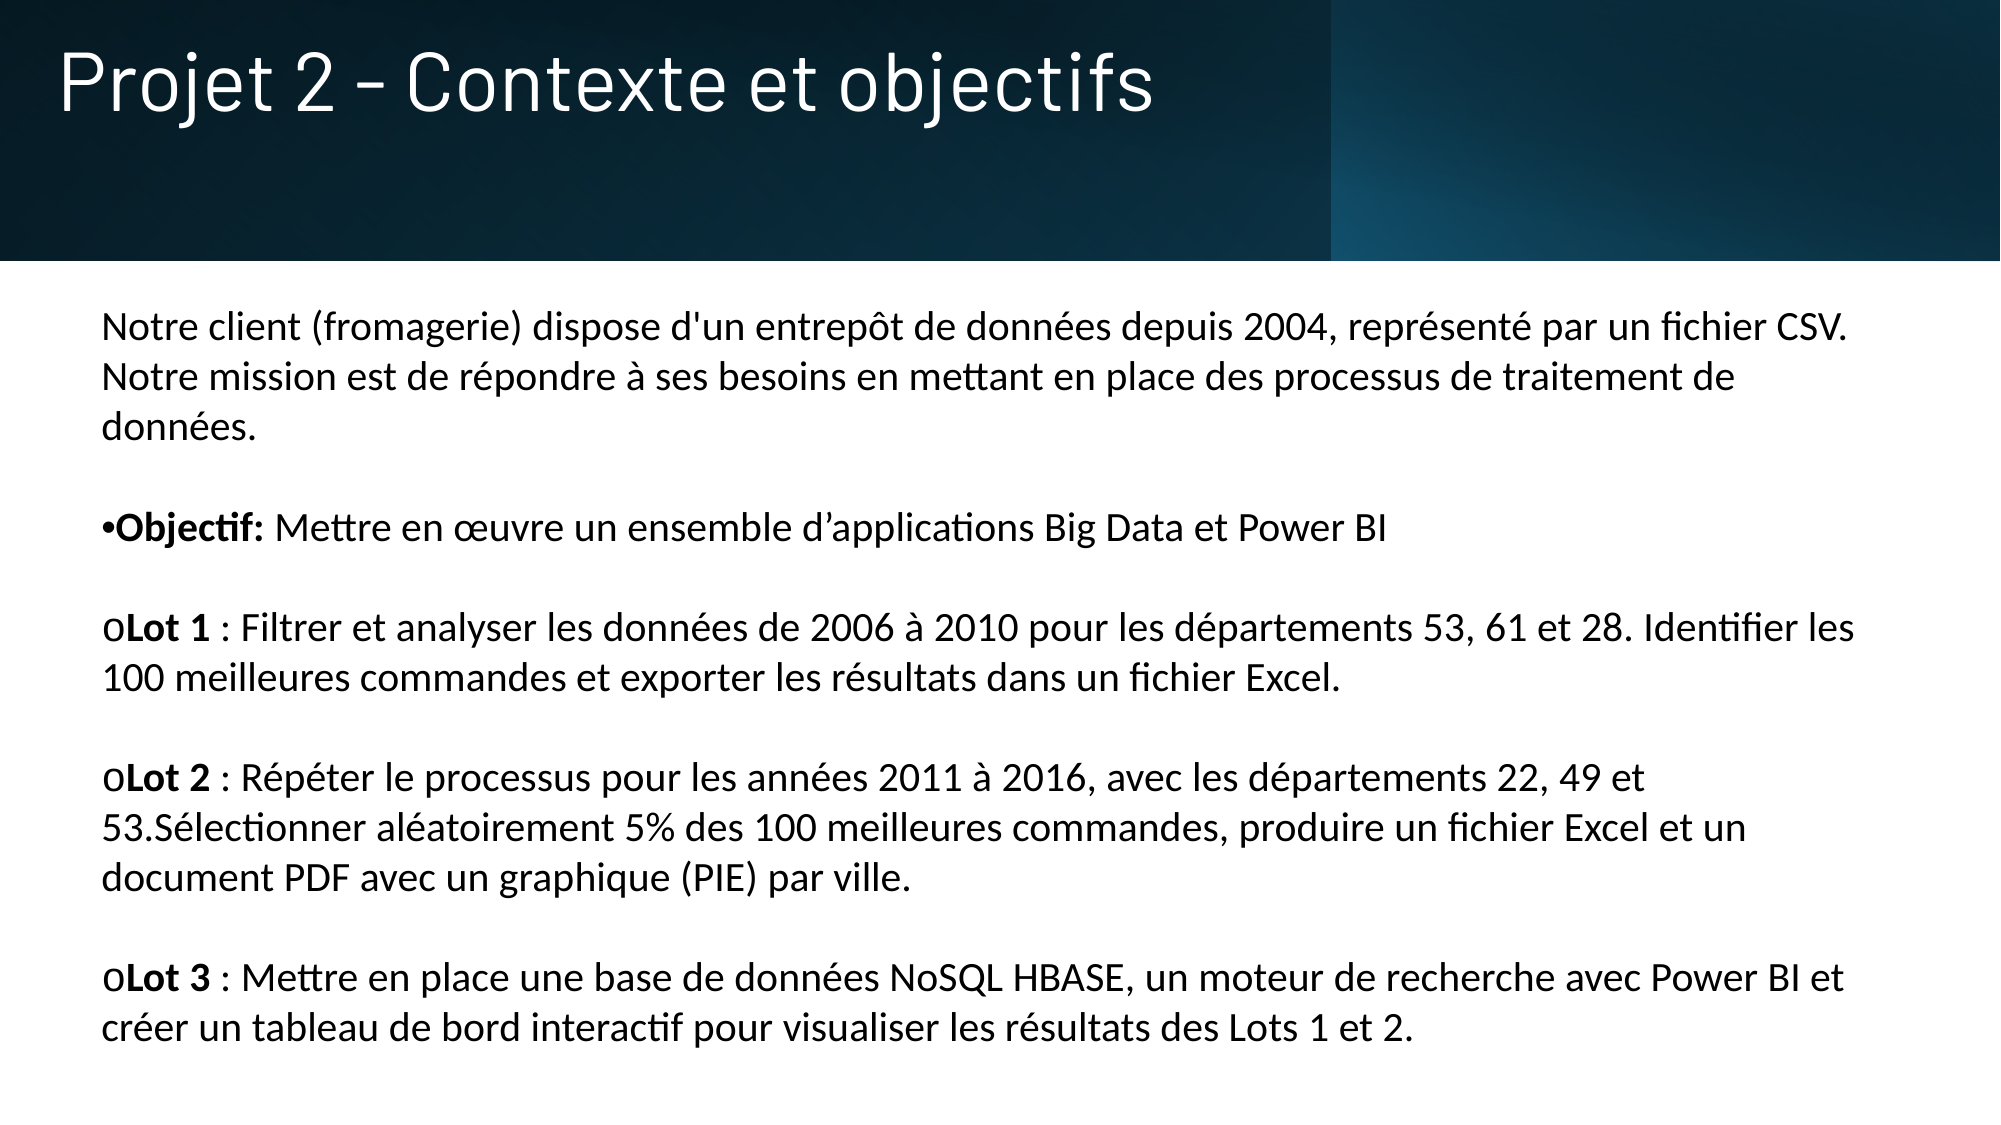

# Projet 2 - Contexte et objectifs
Notre client (fromagerie) dispose d'un entrepôt de données depuis 2004, représenté par un fichier CSV. Notre mission est de répondre à ses besoins en mettant en place des processus de traitement de données.

•Objectif: Mettre en œuvre un ensemble d’applications Big Data et Power BI

oLot 1 : Filtrer et analyser les données de 2006 à 2010 pour les départements 53, 61 et 28. Identifier les 100 meilleures commandes et exporter les résultats dans un fichier Excel.

oLot 2 : Répéter le processus pour les années 2011 à 2016, avec les départements 22, 49 et 53.Sélectionner aléatoirement 5% des 100 meilleures commandes, produire un fichier Excel et un document PDF avec un graphique (PIE) par ville.

oLot 3 : Mettre en place une base de données NoSQL HBASE, un moteur de recherche avec Power BI et créer un tableau de bord interactif pour visualiser les résultats des Lots 1 et 2.